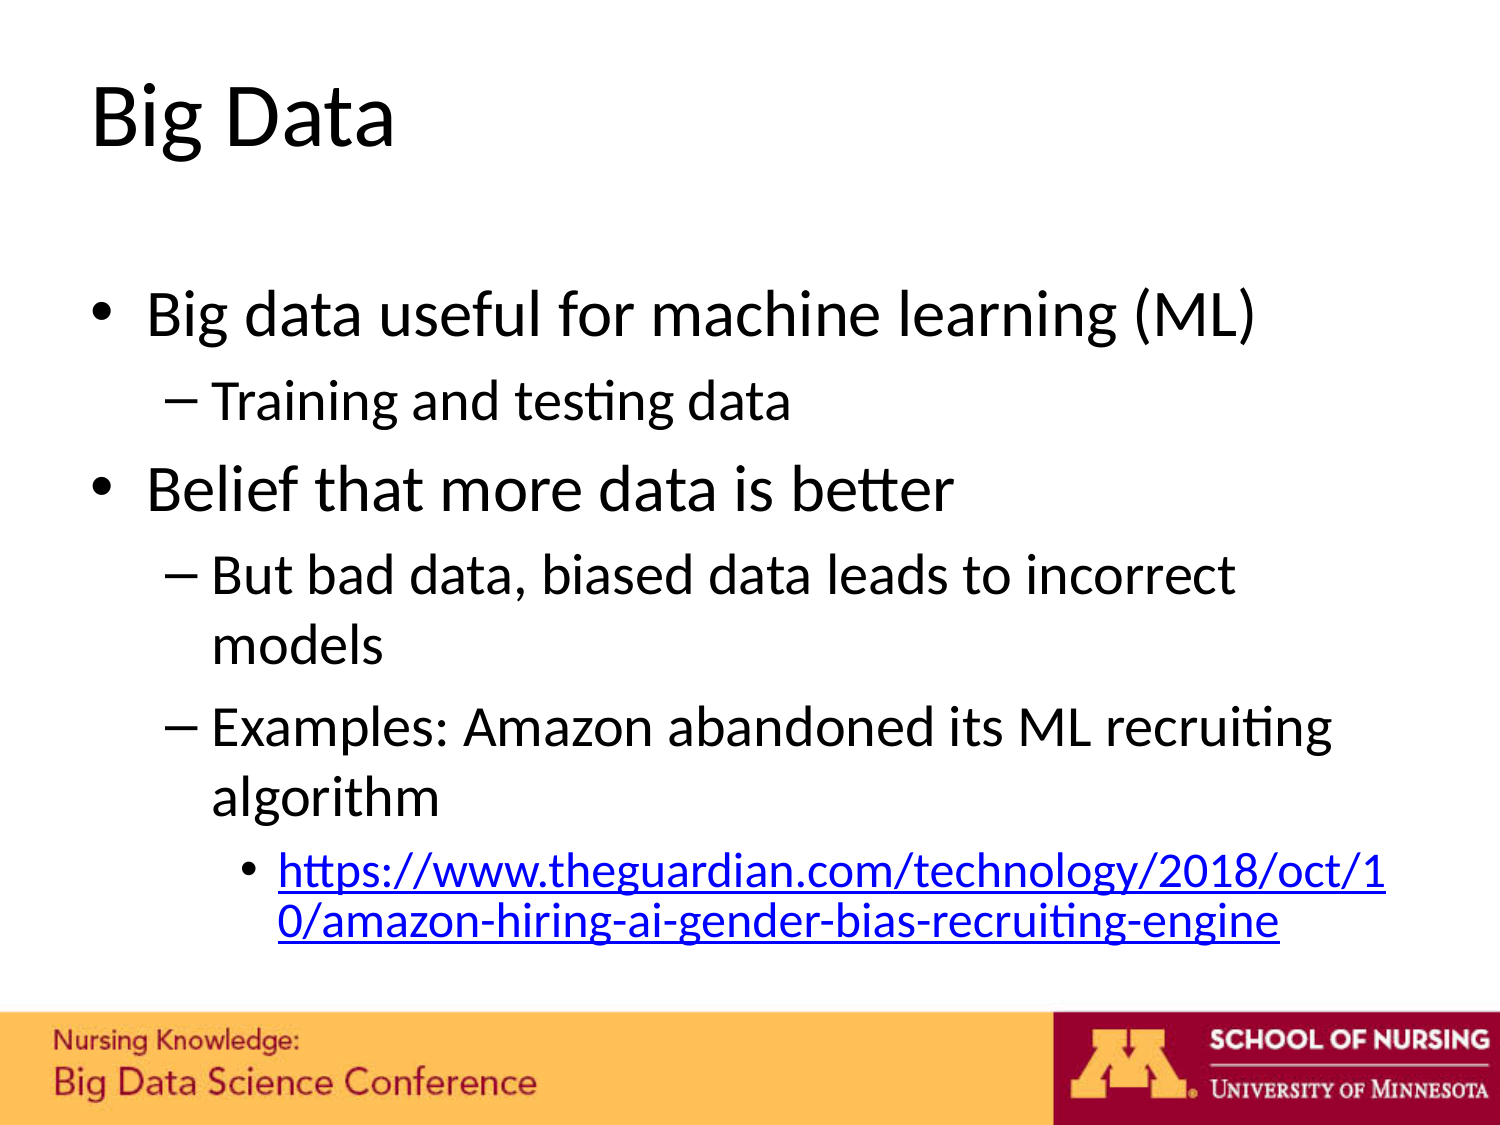

# Big Data
Big data useful for machine learning (ML)
Training and testing data
Belief that more data is better
But bad data, biased data leads to incorrect models
Examples: Amazon abandoned its ML recruiting algorithm
https://www.theguardian.com/technology/2018/oct/10/amazon-hiring-ai-gender-bias-recruiting-engine